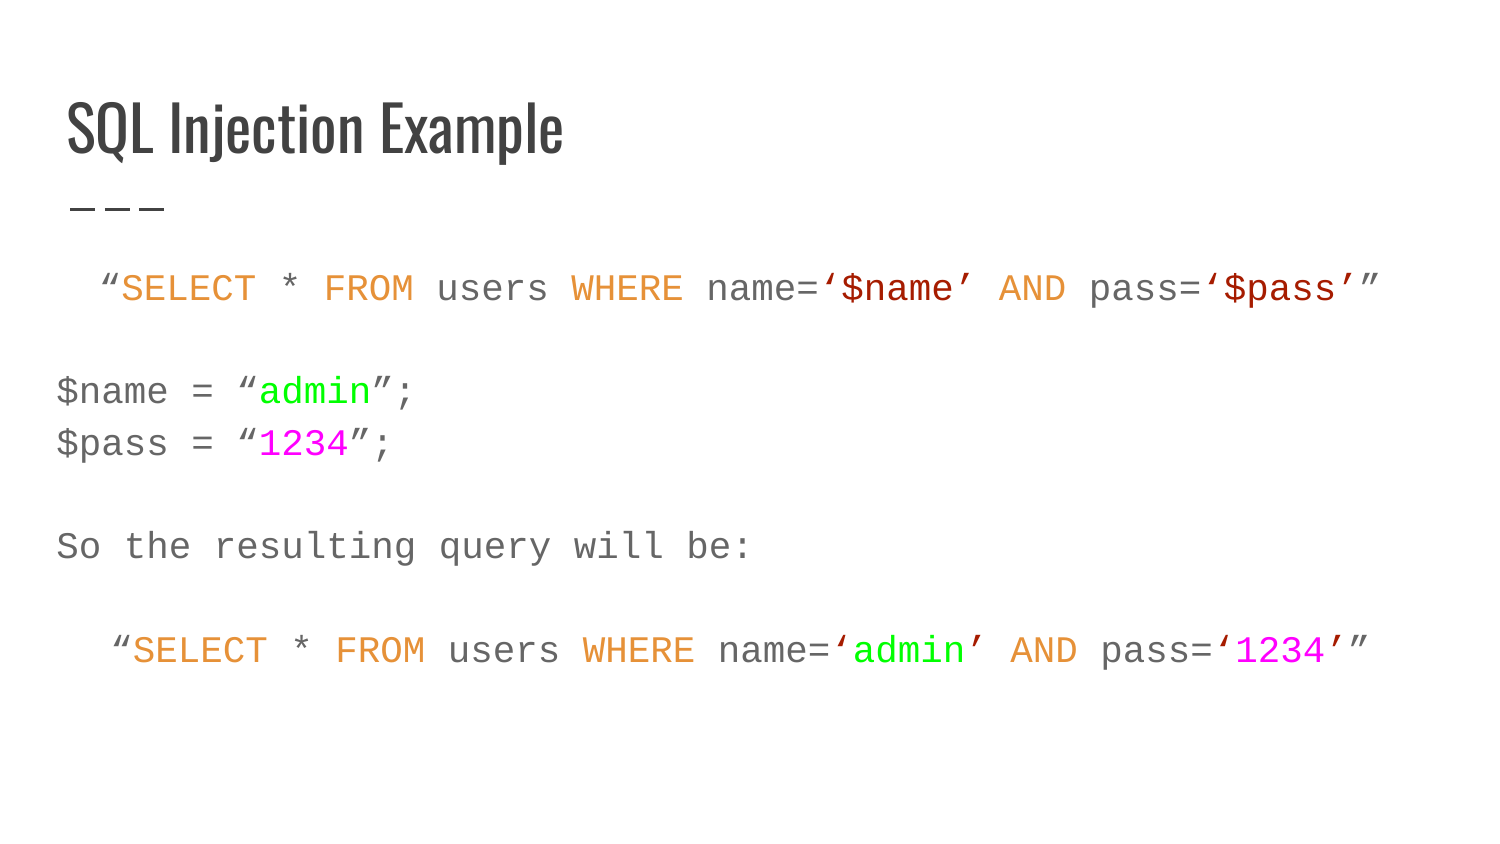

# SQL Injection Example
“SELECT * FROM users WHERE name=‘$name’ AND pass=‘$pass’”

$name = “admin”;
$pass = “1234”;

So the resulting query will be:

“SELECT * FROM users WHERE name=‘admin’ AND pass=‘1234’”